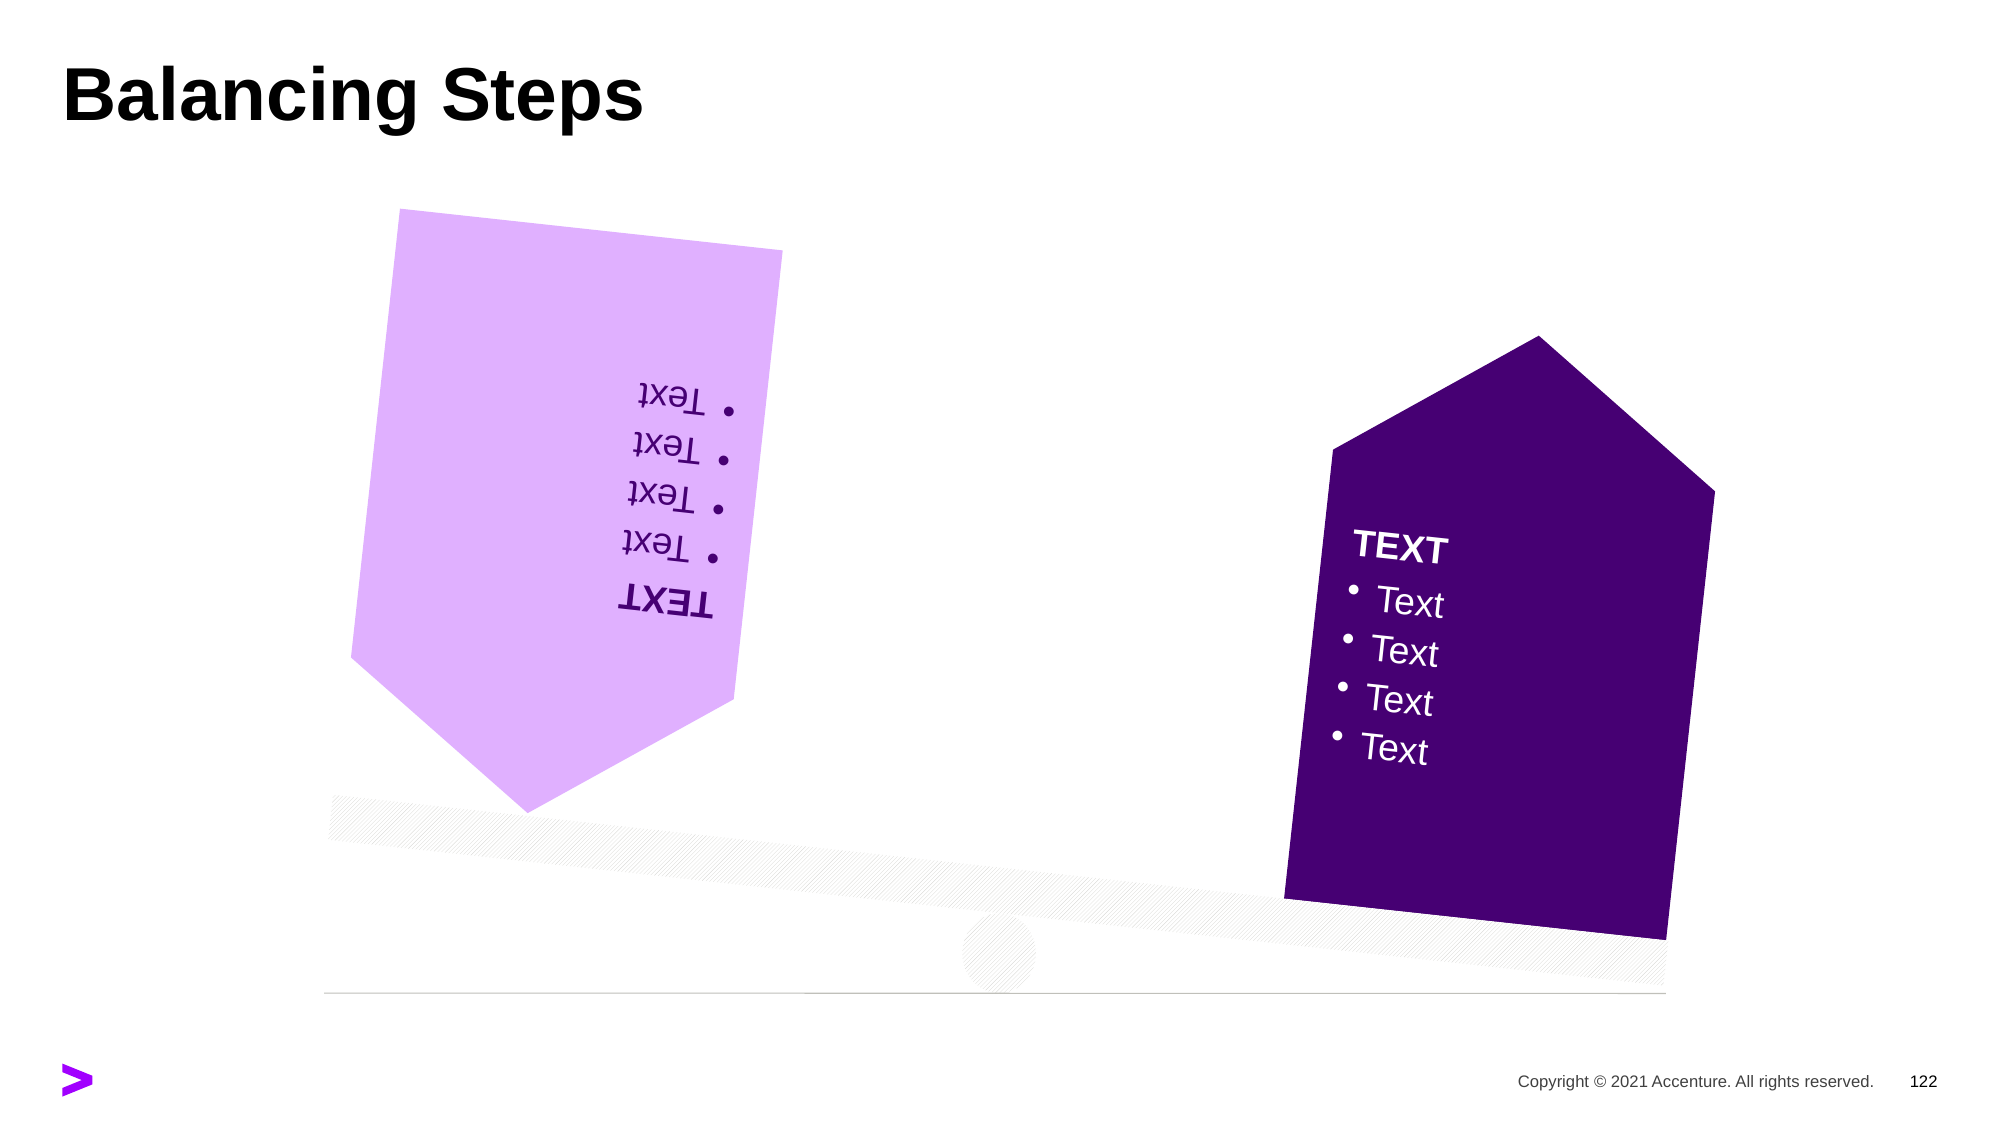

# Balancing Steps
Text
Text
Text
Text
Text
Text
Text
Text
Text
Text

Copyright © 2021 Accenture. All rights reserved.
122